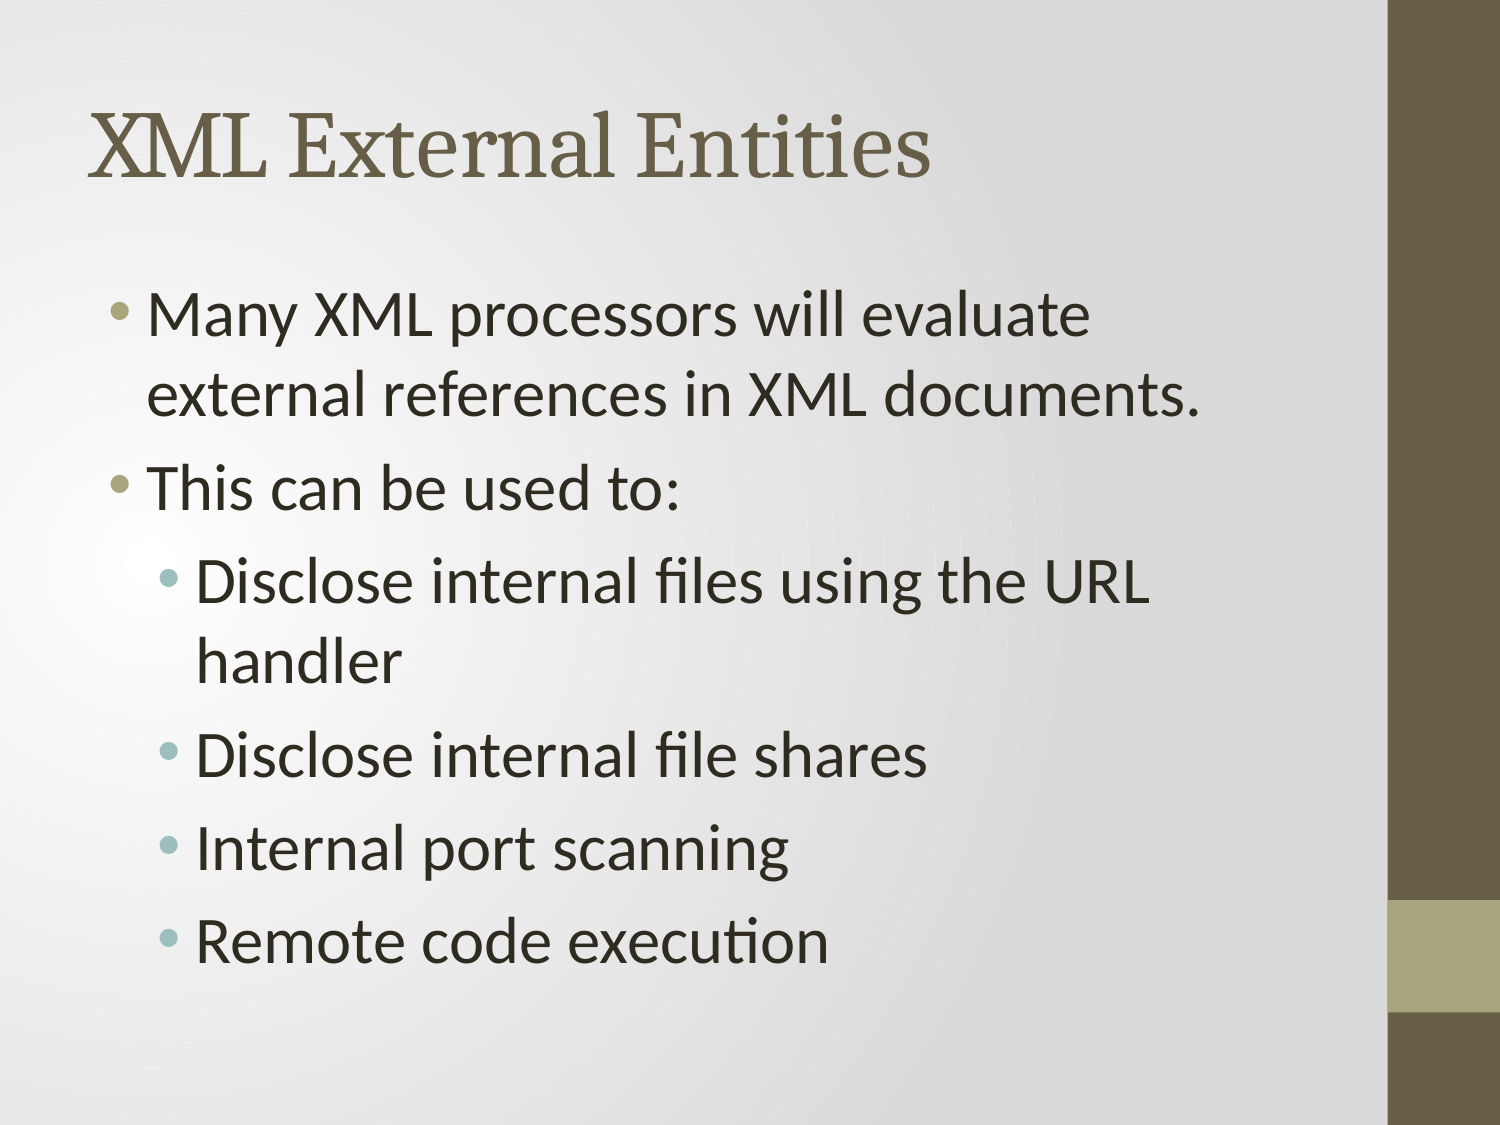

# XML External Entities
Many XML processors will evaluate external references in XML documents.
This can be used to:
Disclose internal files using the URL handler
Disclose internal file shares
Internal port scanning
Remote code execution